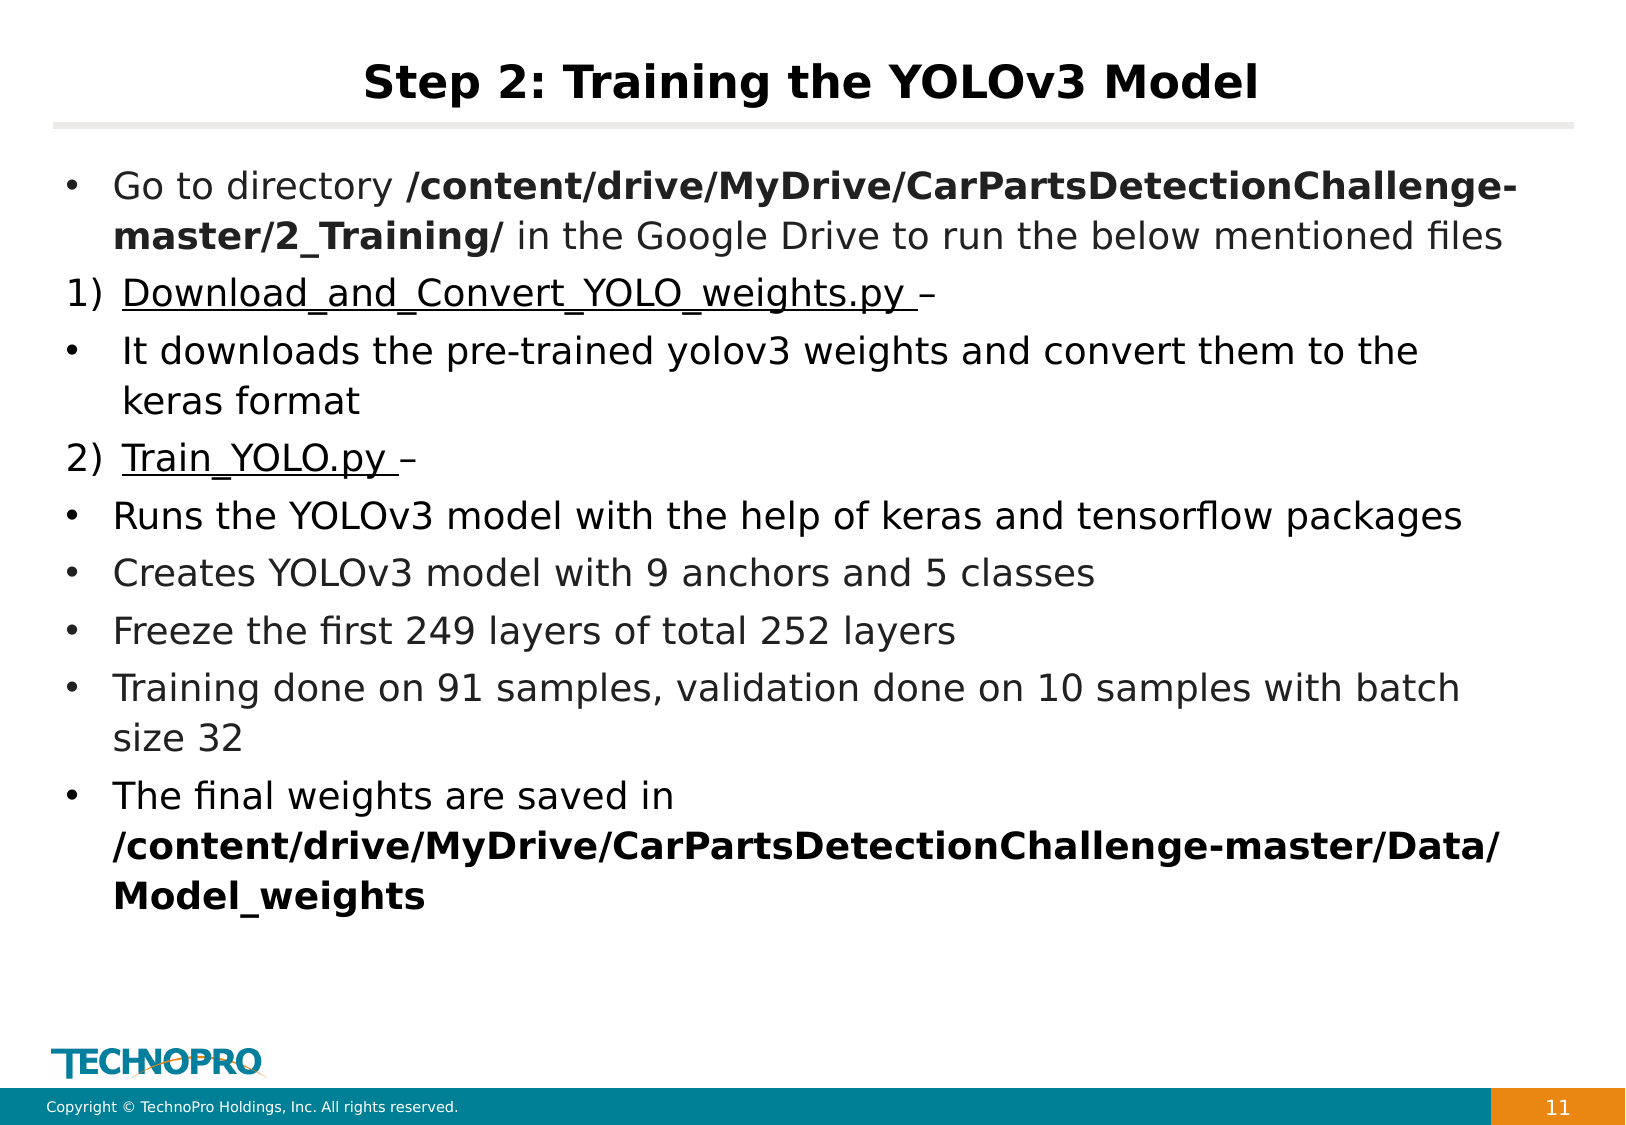

# Step 2: Training the YOLOv3 Model
Go to directory /content/drive/MyDrive/CarPartsDetectionChallenge-master/2_Training/ in the Google Drive to run the below mentioned files
Download_and_Convert_YOLO_weights.py –
It downloads the pre-trained yolov3 weights and convert them to the keras format
Train_YOLO.py –
Runs the YOLOv3 model with the help of keras and tensorflow packages
Creates YOLOv3 model with 9 anchors and 5 classes
Freeze the first 249 layers of total 252 layers
Training done on 91 samples, validation done on 10 samples with batch size 32
The final weights are saved in /content/drive/MyDrive/CarPartsDetectionChallenge-master/Data/Model_weights
11